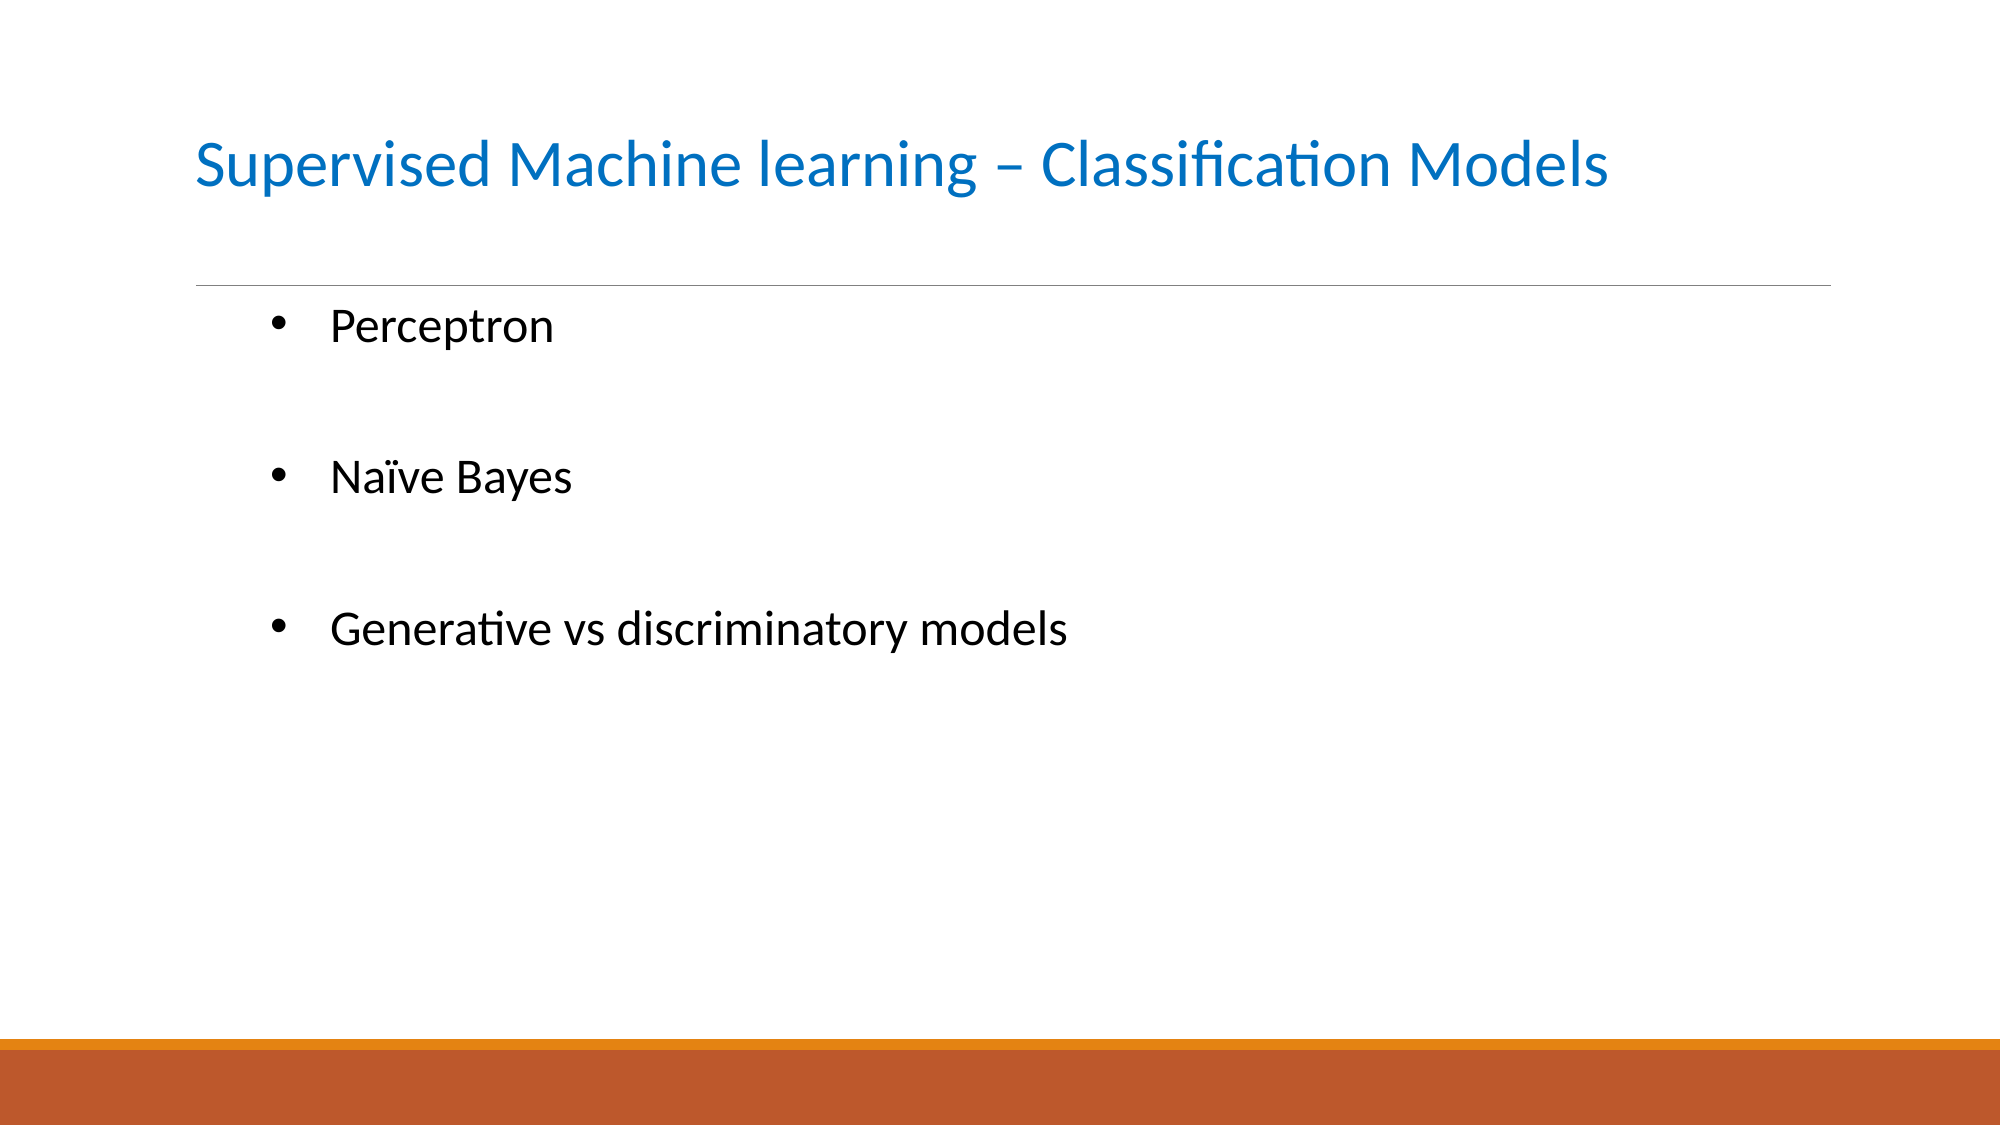

# Supervised Machine learning – Classification Models
Perceptron

Naïve Bayes

Generative vs discriminatory models